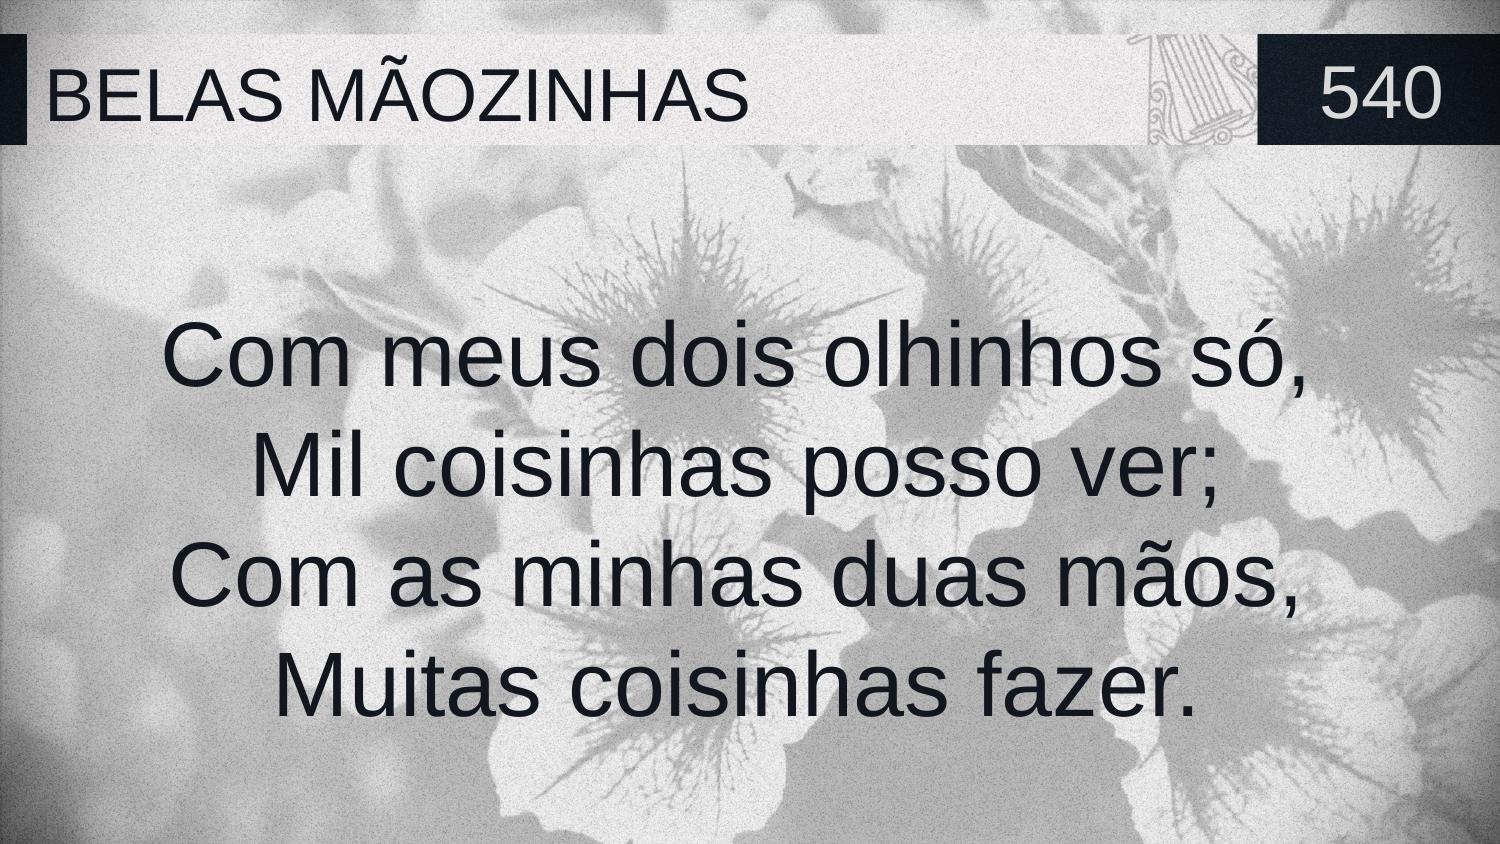

# BELAS MÃOZINHAS
540
Com meus dois olhinhos só,
Mil coisinhas posso ver;
Com as minhas duas mãos,
Muitas coisinhas fazer.